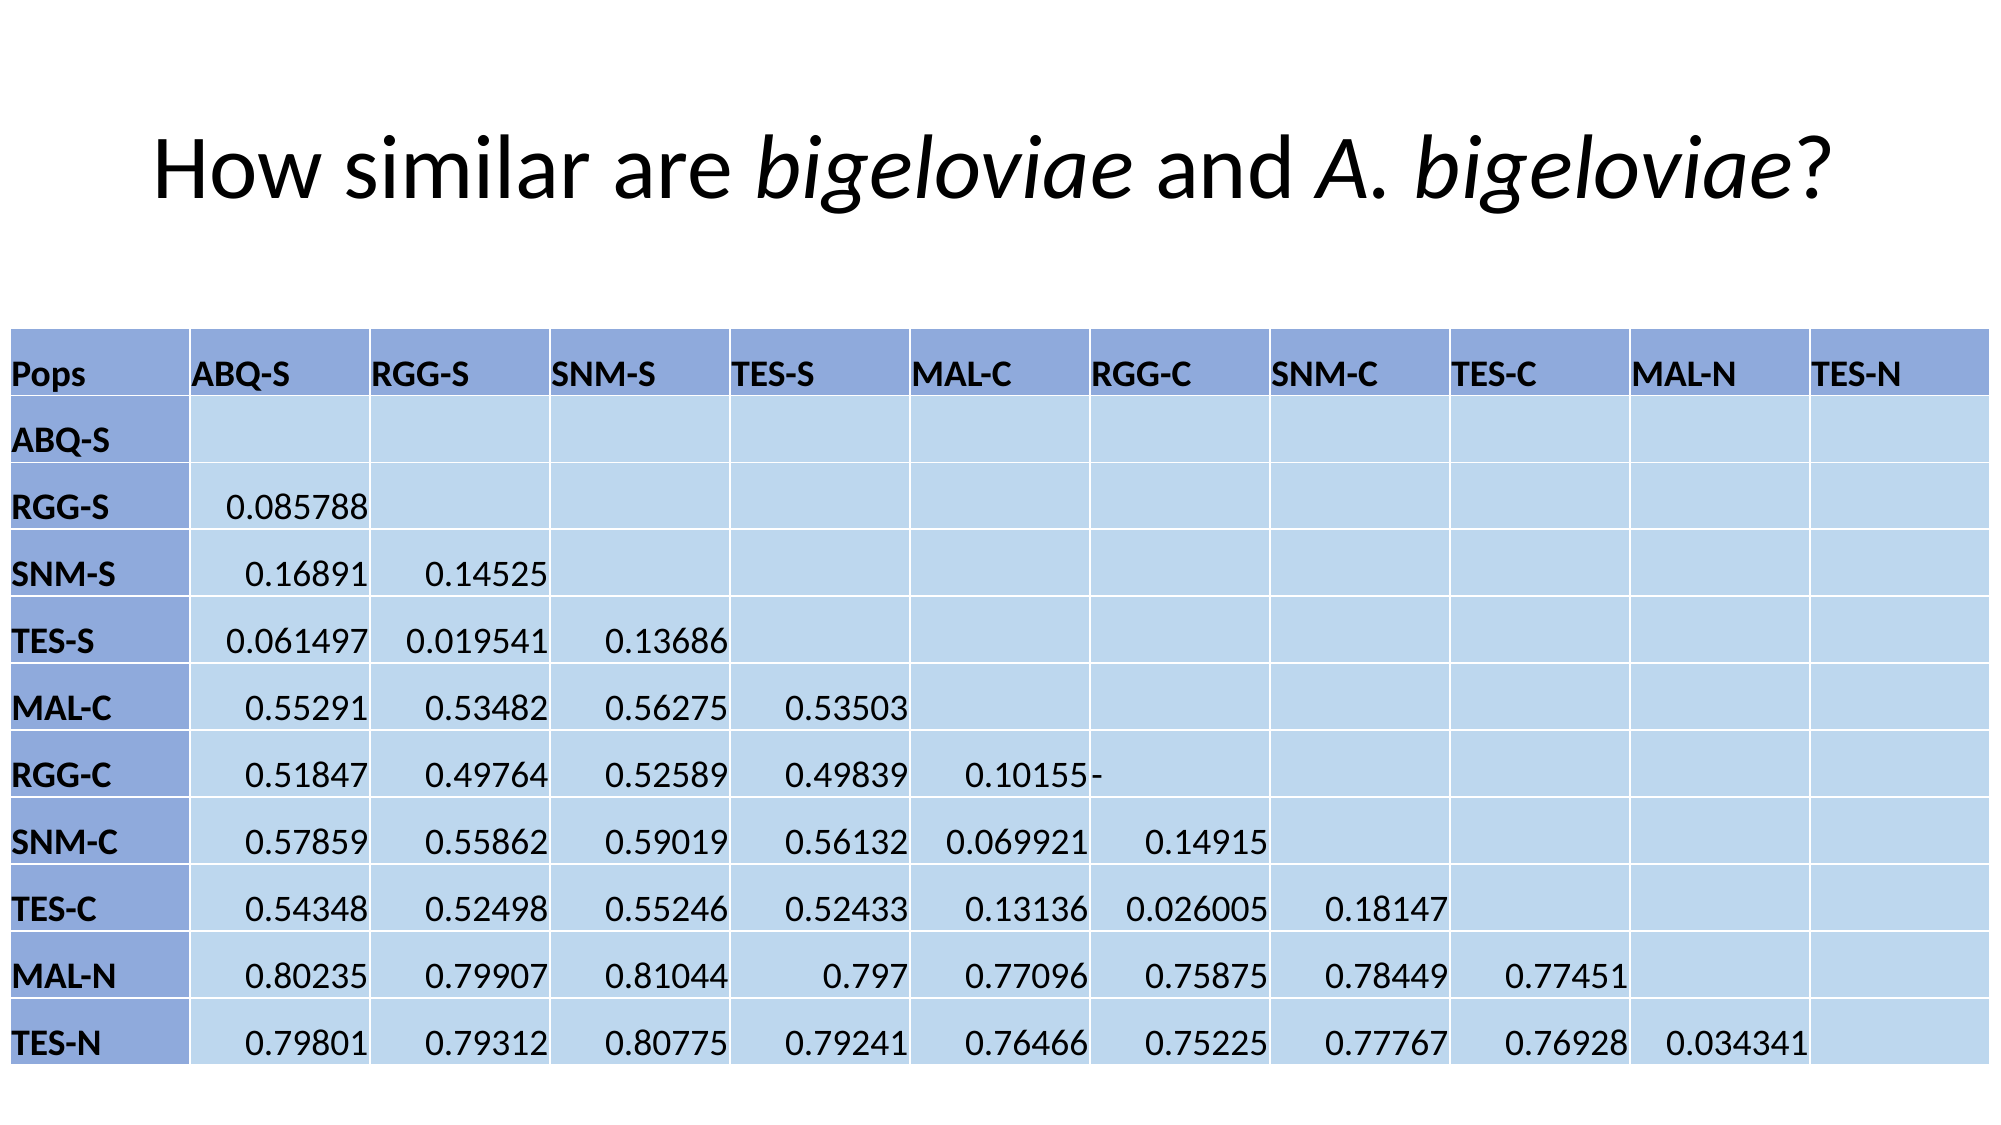

# How similar are bigeloviae and A. bigeloviae?
| Pops | ABQ-S | RGG-S | SNM-S | TES-S | MAL-C | RGG-C | SNM-C | TES-C | MAL-N | TES-N |
| --- | --- | --- | --- | --- | --- | --- | --- | --- | --- | --- |
| ABQ-S |  |  |  |  |  |  |  |  |  |  |
| RGG-S | 0.085788 |  |  |  |  |  |  |  |  |  |
| SNM-S | 0.16891 | 0.14525 |  |  |  |  |  |  |  |  |
| TES-S | 0.061497 | 0.019541 | 0.13686 |  |  |  |  |  |  |  |
| MAL-C | 0.55291 | 0.53482 | 0.56275 | 0.53503 |  |  |  |  |  |  |
| RGG-C | 0.51847 | 0.49764 | 0.52589 | 0.49839 | 0.10155 | - |  |  |  |  |
| SNM-C | 0.57859 | 0.55862 | 0.59019 | 0.56132 | 0.069921 | 0.14915 |  |  |  |  |
| TES-C | 0.54348 | 0.52498 | 0.55246 | 0.52433 | 0.13136 | 0.026005 | 0.18147 |  |  |  |
| MAL-N | 0.80235 | 0.79907 | 0.81044 | 0.797 | 0.77096 | 0.75875 | 0.78449 | 0.77451 |  |  |
| TES-N | 0.79801 | 0.79312 | 0.80775 | 0.79241 | 0.76466 | 0.75225 | 0.77767 | 0.76928 | 0.034341 |  |